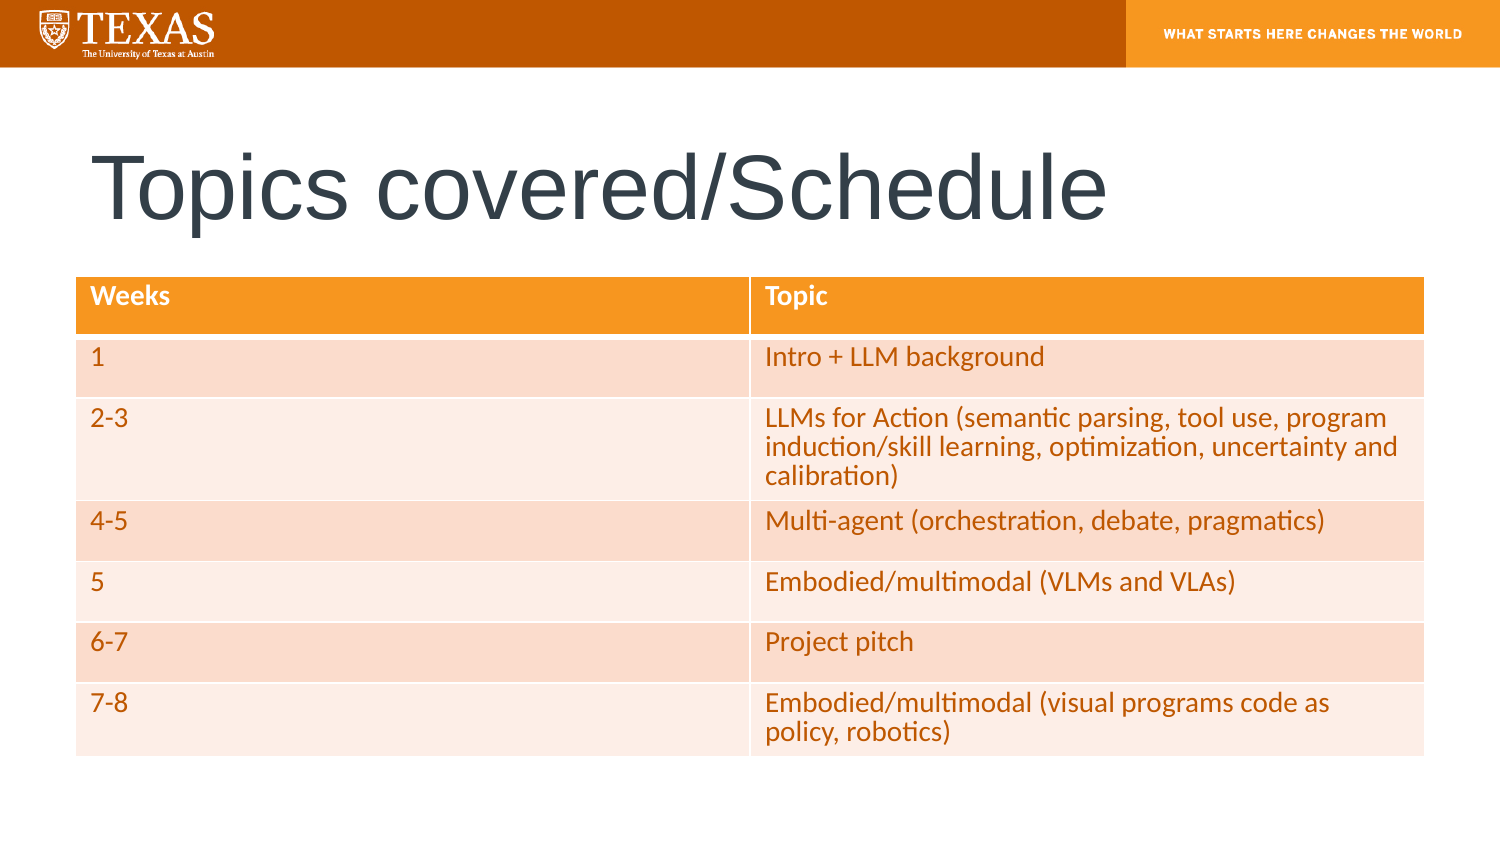

# Topics covered/Schedule
| Weeks | Topic |
| --- | --- |
| 1 | Intro + LLM background |
| 2-3 | LLMs for Action (semantic parsing, tool use, program induction/skill learning, optimization, uncertainty and calibration) |
| 4-5 | Multi-agent (orchestration, debate, pragmatics) |
| 5 | Embodied/multimodal (VLMs and VLAs) |
| 6-7 | Project pitch |
| 7-8 | Embodied/multimodal (visual programs code as policy, robotics) |